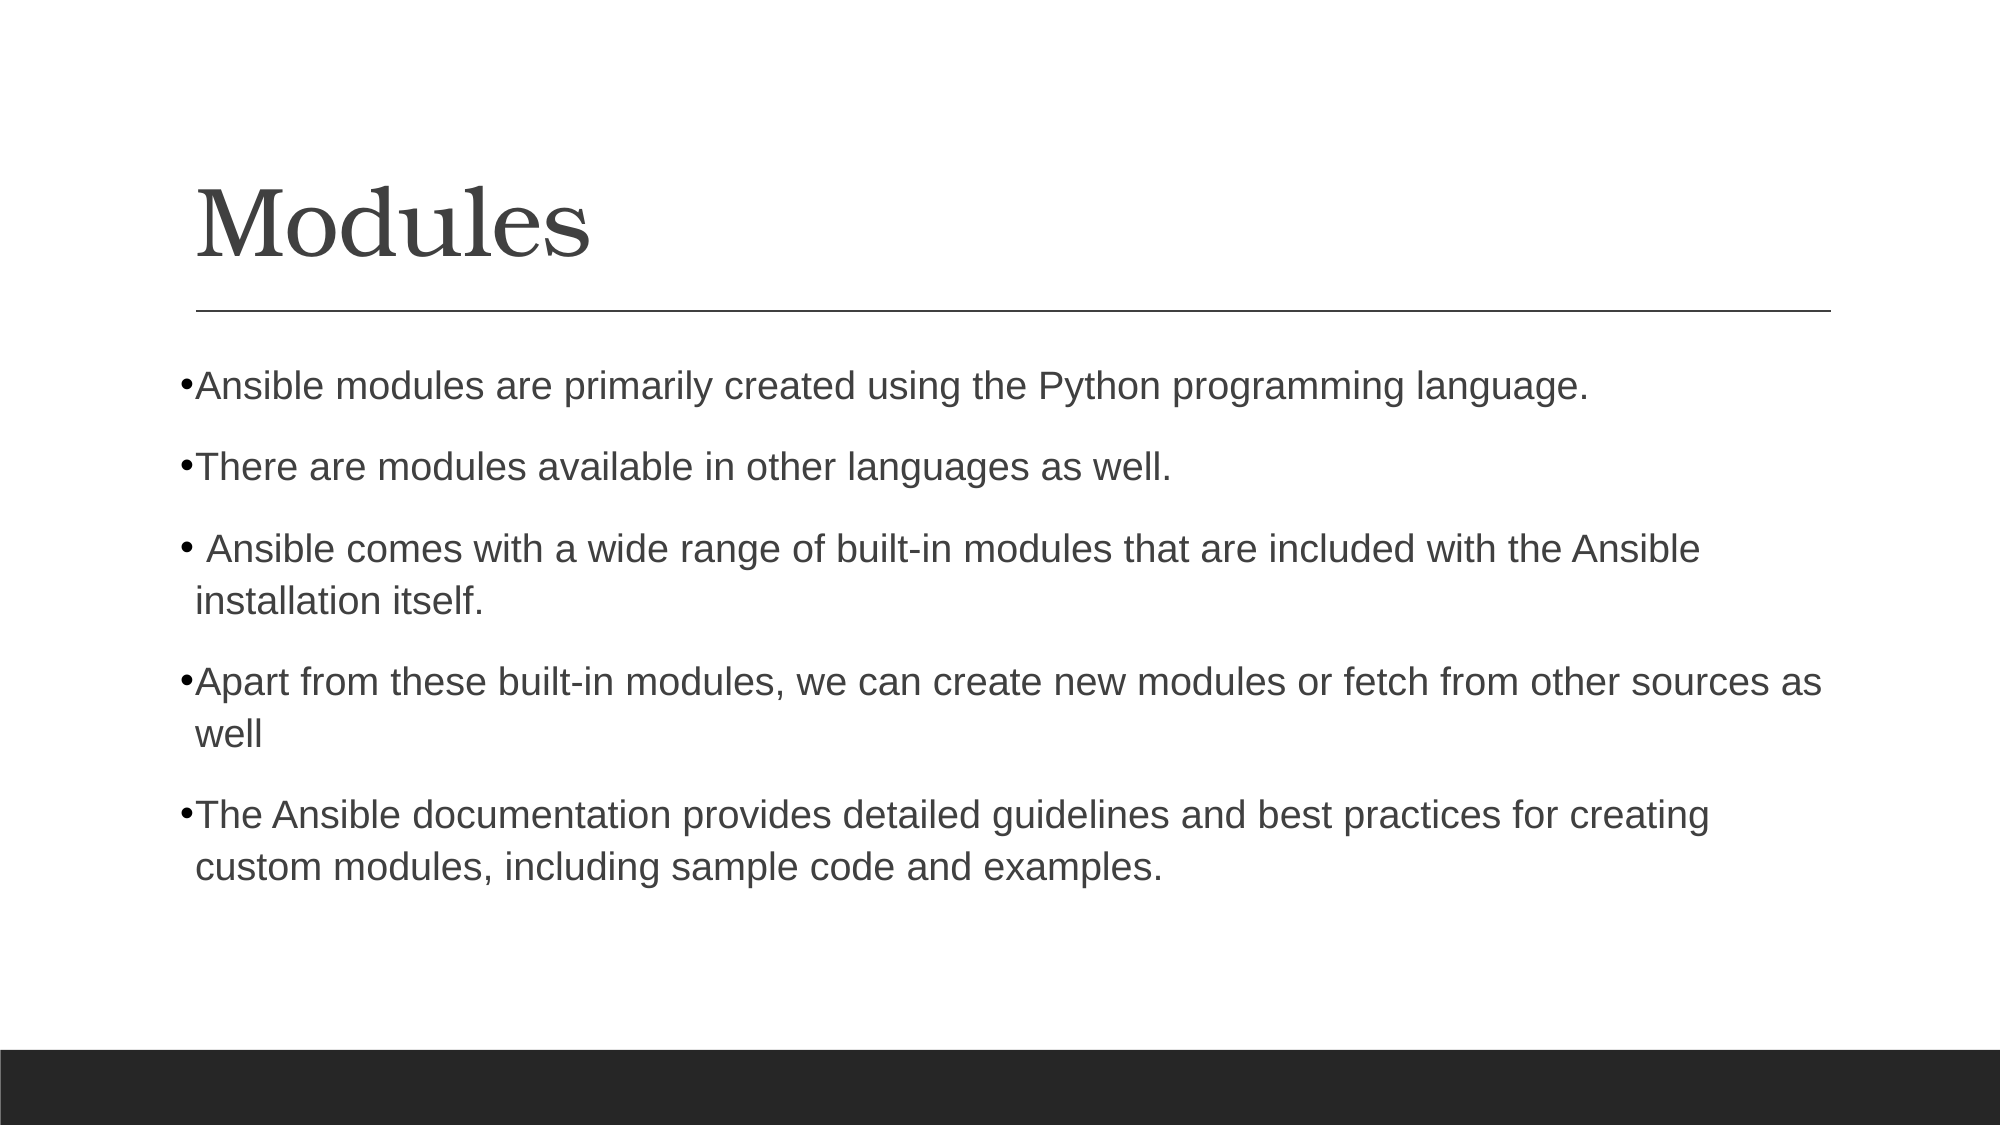

# Modules
Ansible modules are primarily created using the Python programming language.
There are modules available in other languages as well.
 Ansible comes with a wide range of built-in modules that are included with the Ansible installation itself.
Apart from these built-in modules, we can create new modules or fetch from other sources as well
The Ansible documentation provides detailed guidelines and best practices for creating custom modules, including sample code and examples.